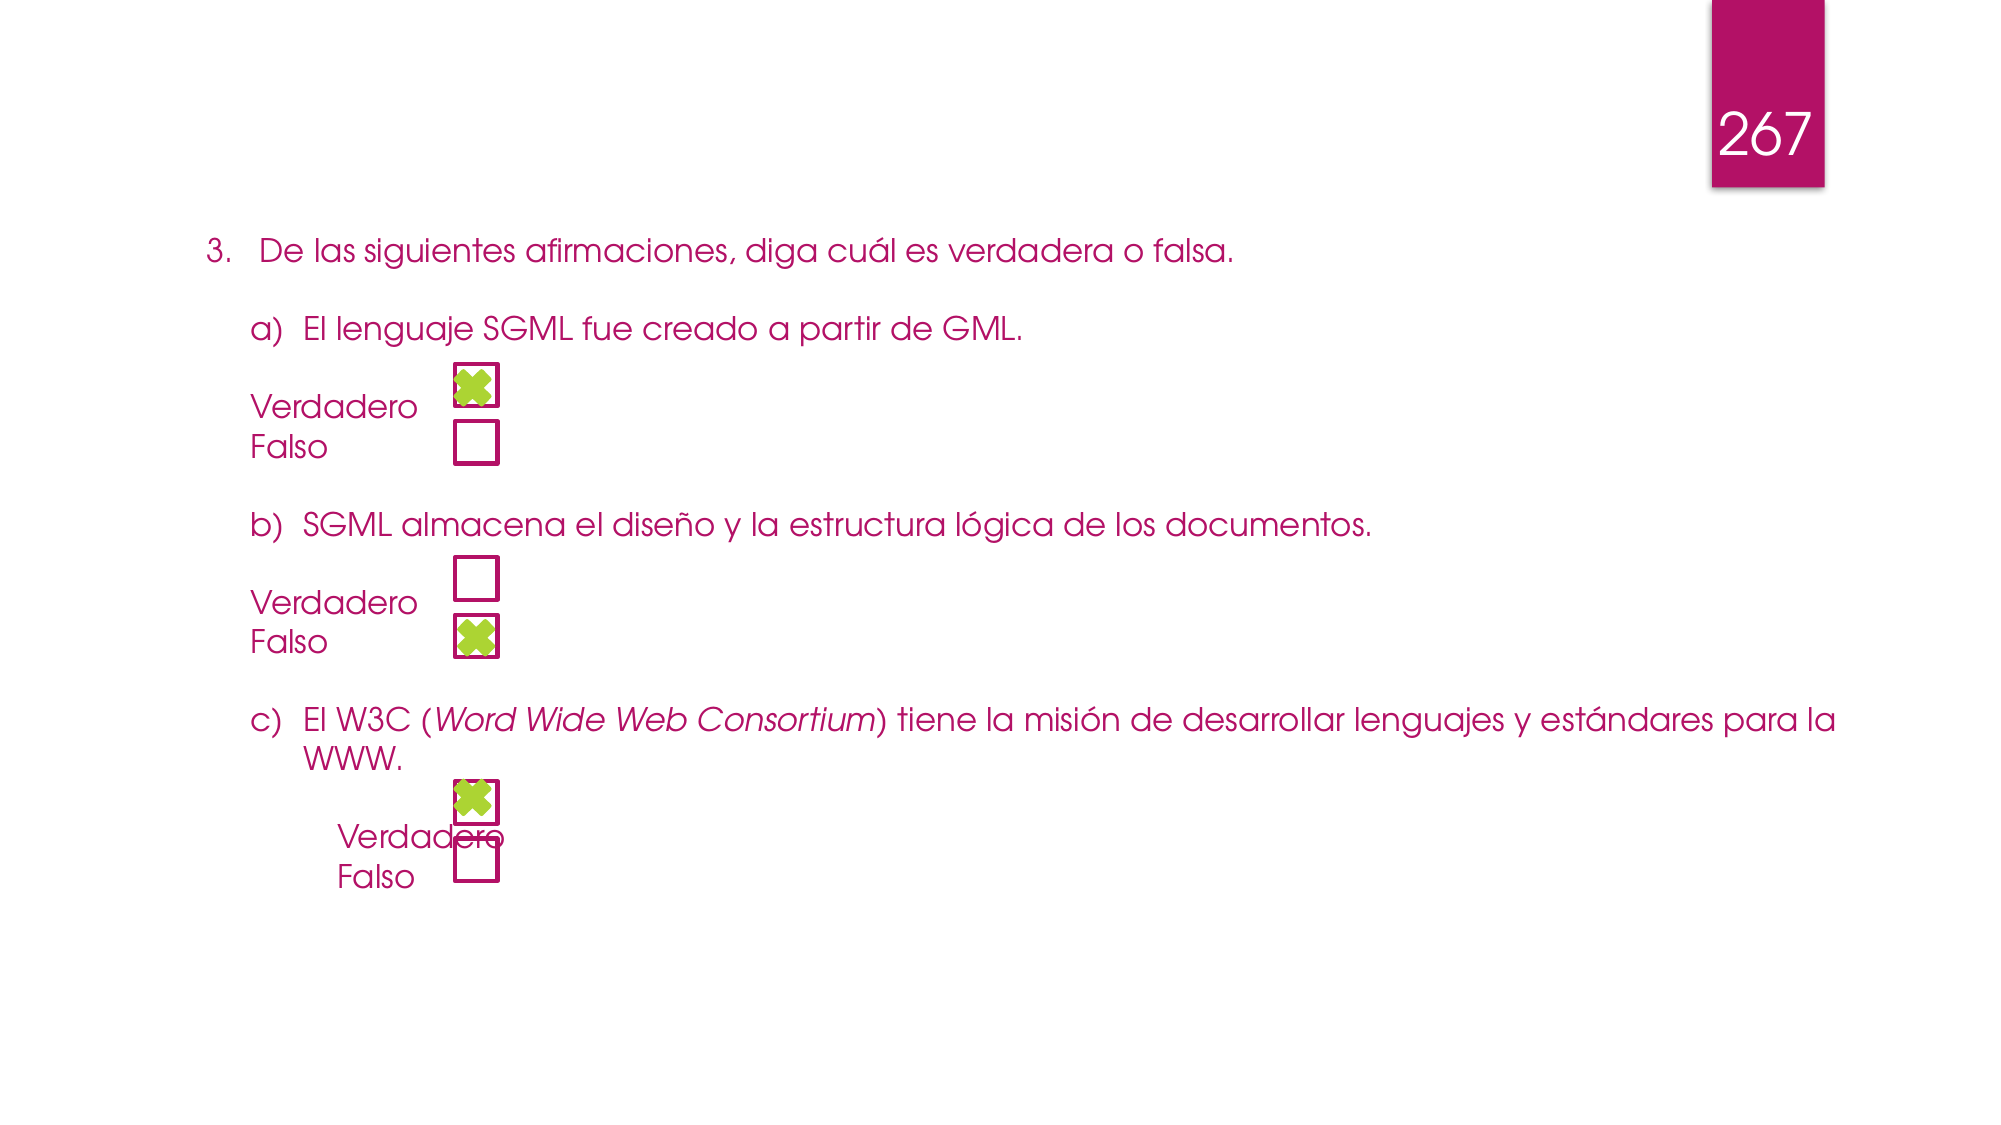

267
De las siguientes afirmaciones, diga cuál es verdadera o falsa.

El lenguaje SGML fue creado a partir de GML.

		Verdadero
		Falso

SGML almacena el diseño y la estructura lógica de los documentos.

		Verdadero
		Falso

El W3C (Word Wide Web Consortium) tiene la misión de desarrollar lenguajes y estándares para la WWW.

		Verdadero
		Falso